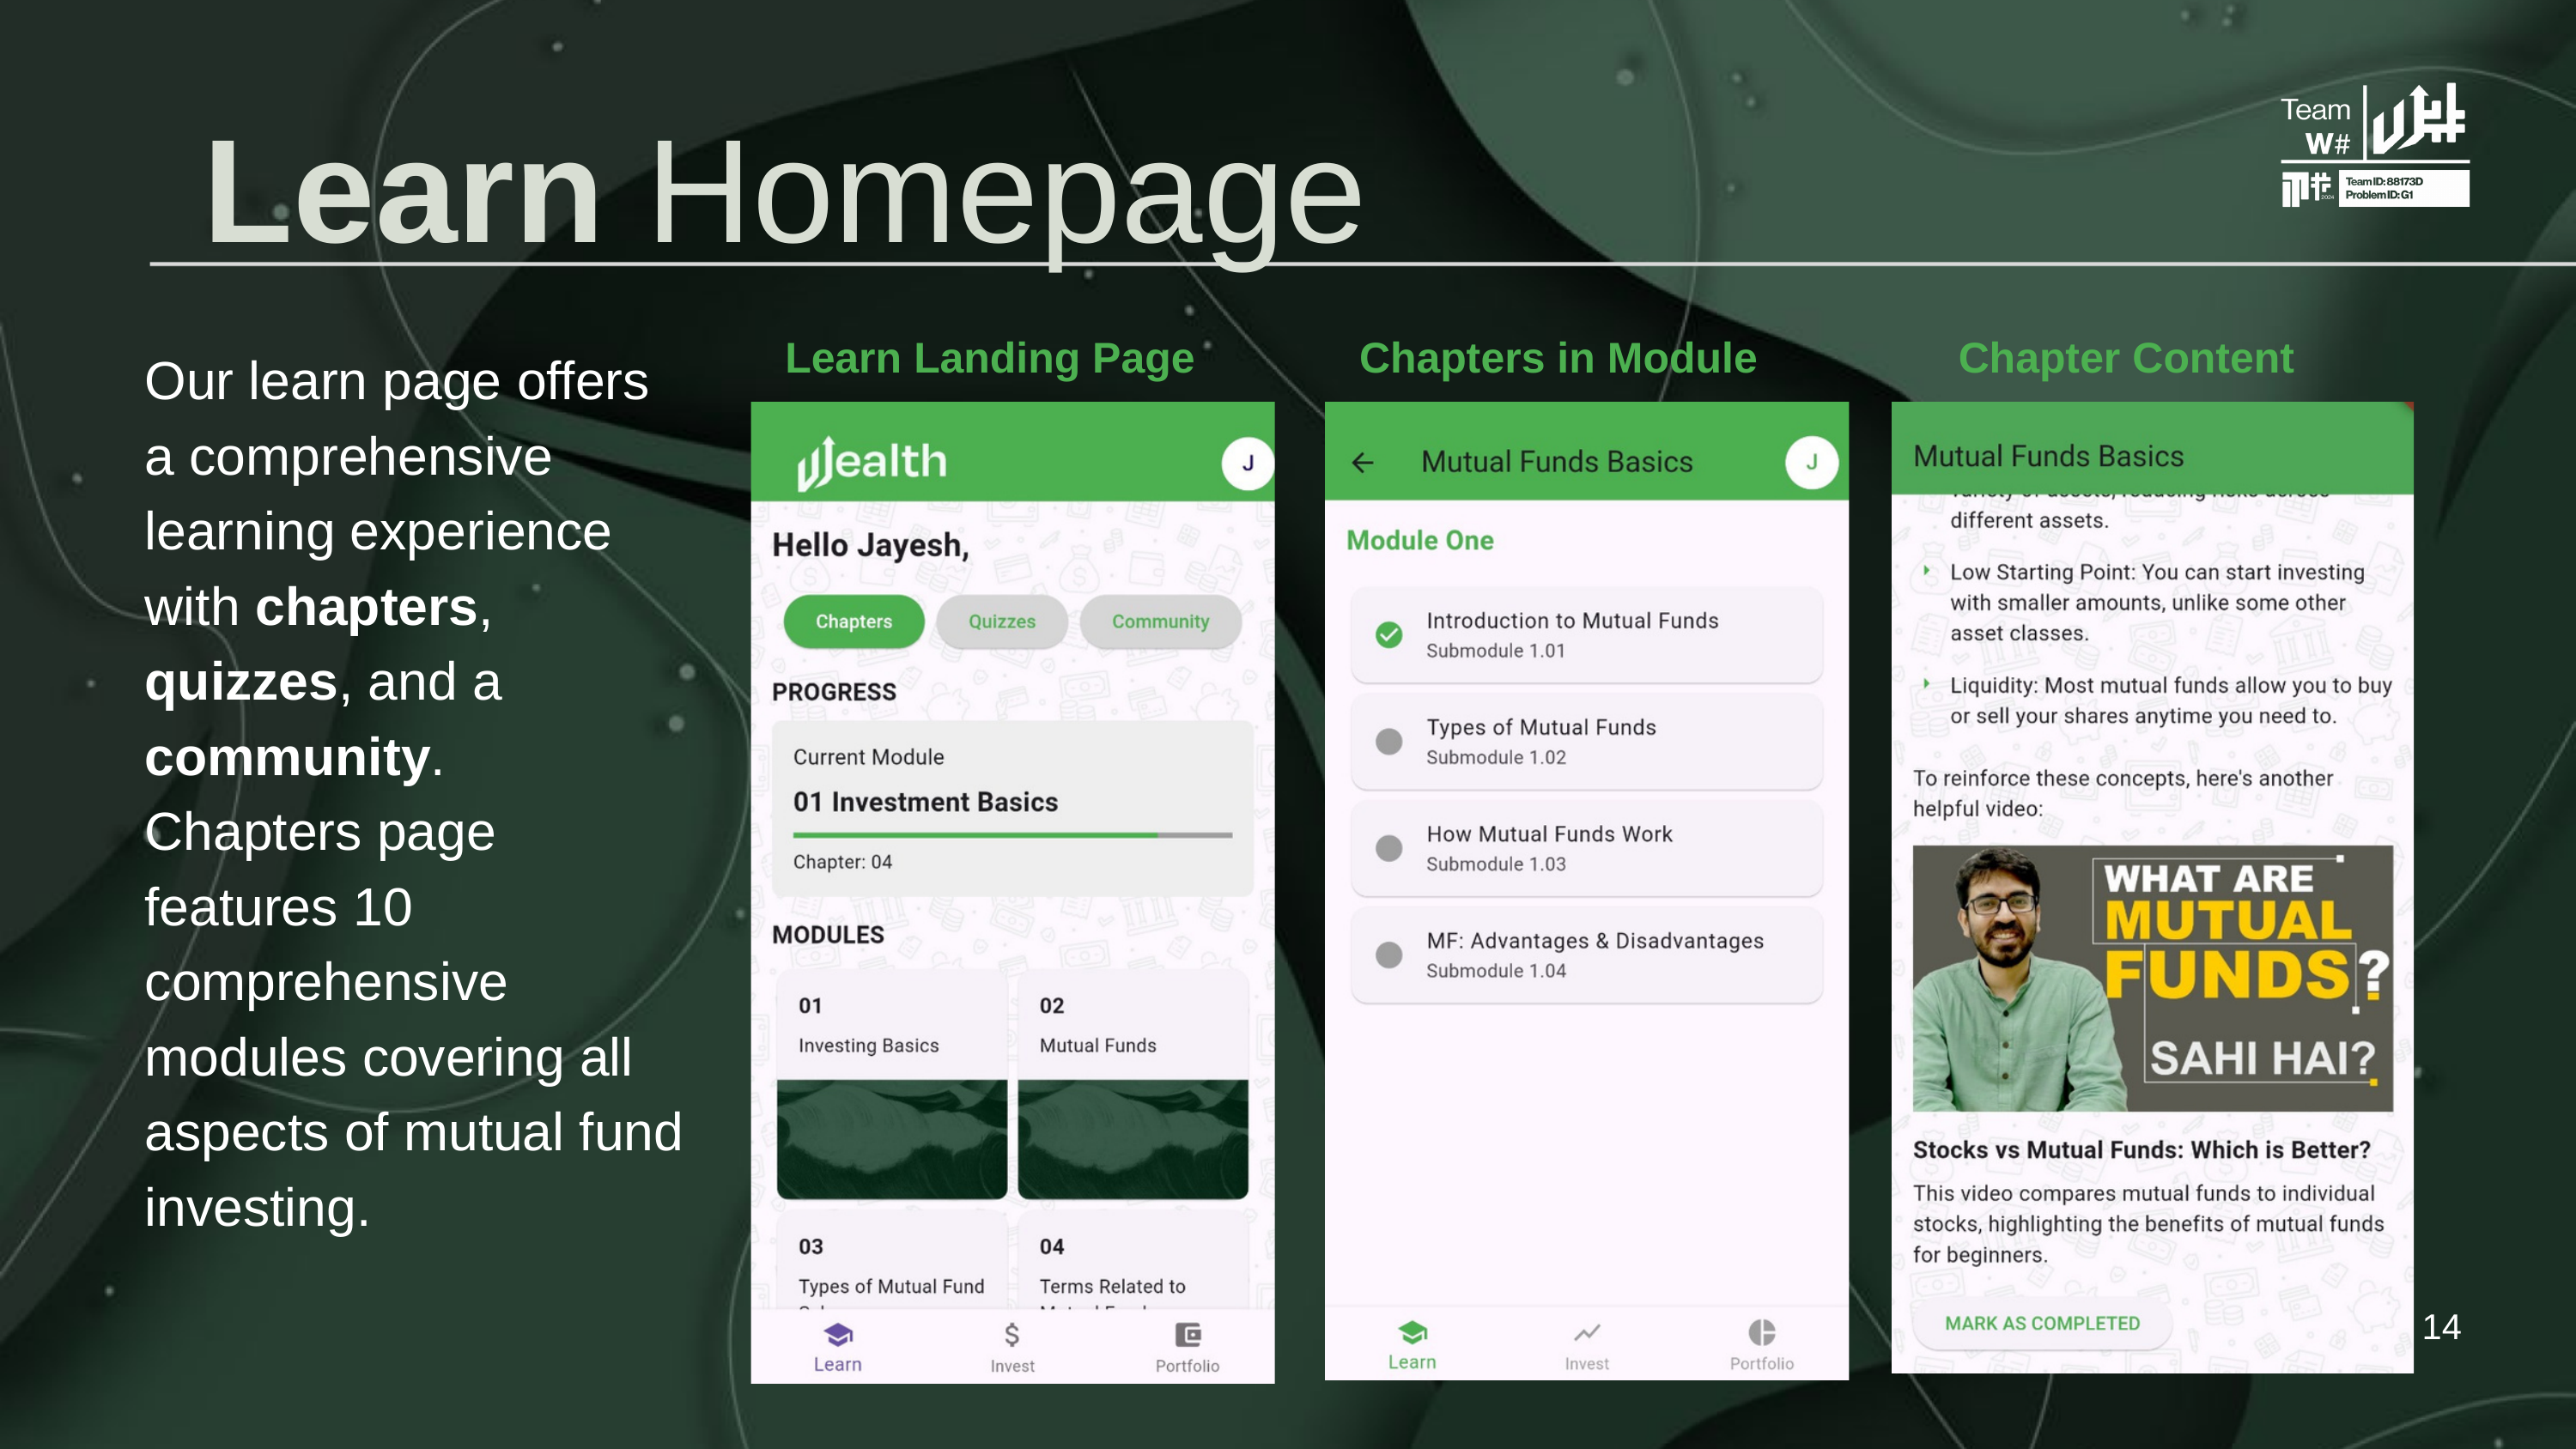

Learn Homepage
Learn Landing Page
Chapters in Module
Chapter Content
Our learn page offers a comprehensive learning experience with chapters, quizzes, and a  community.
Chapters page features 10 comprehensive modules covering all aspects of mutual fund investing.

14